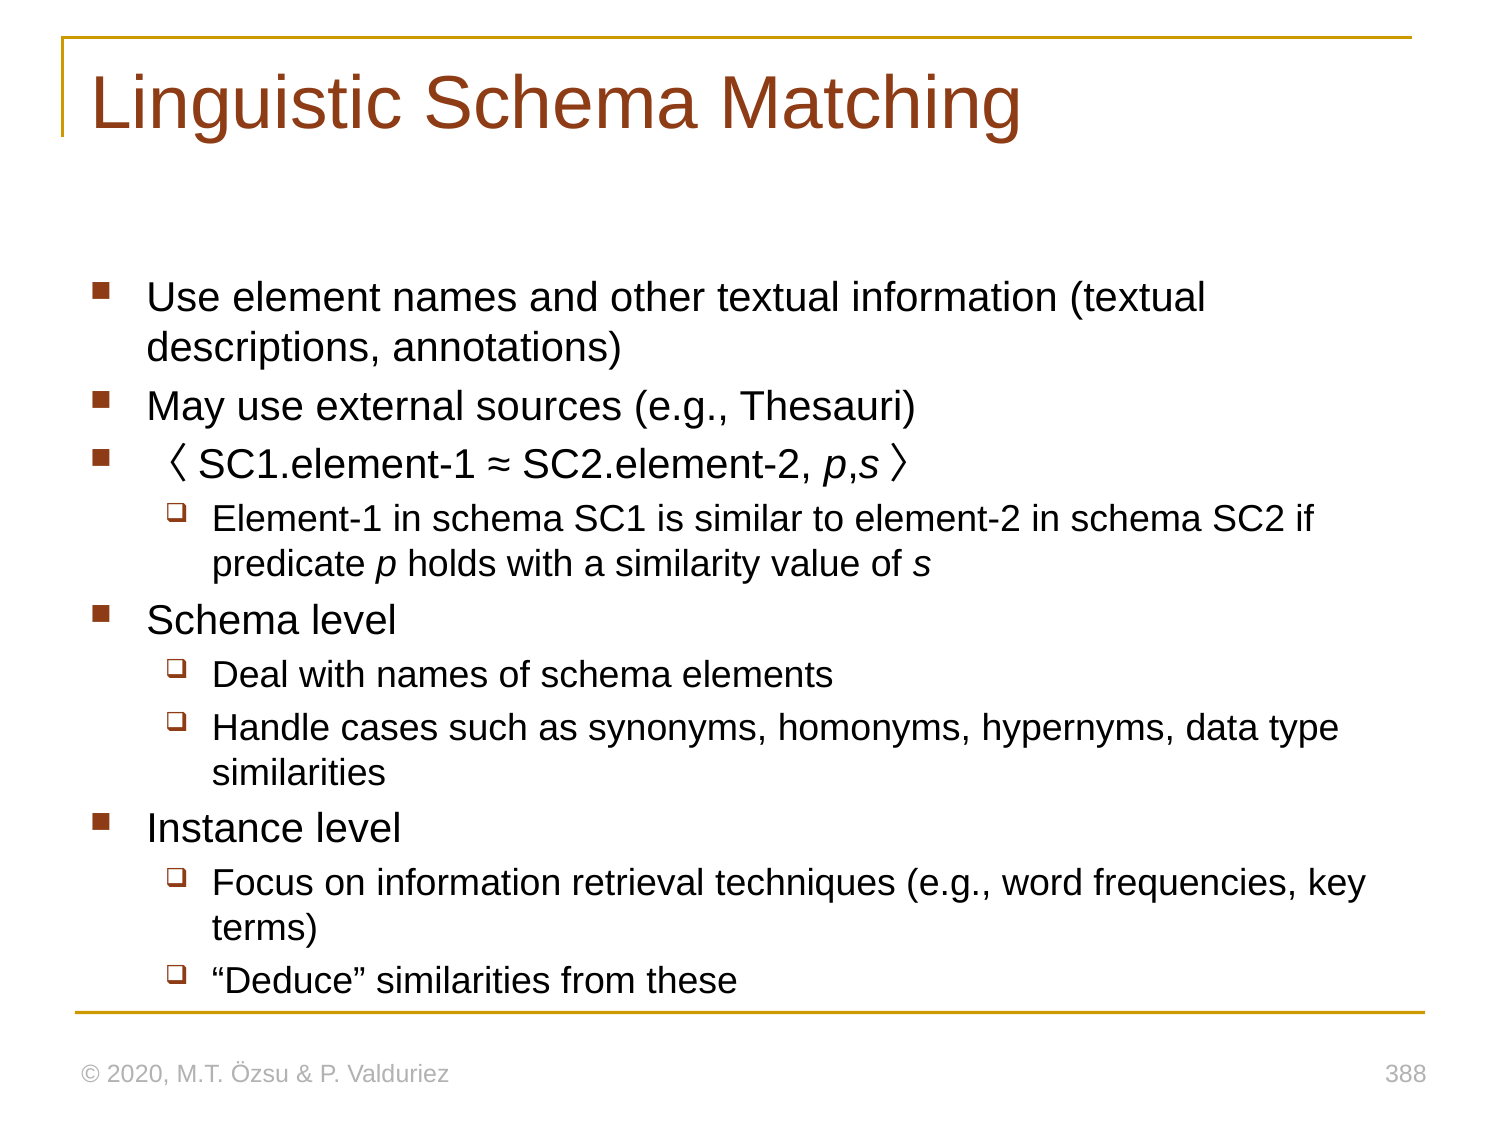

# Linguistic Schema Matching
Use element names and other textual information (textual descriptions, annotations)
May use external sources (e.g., Thesauri)
〈SC1.element-1 ≈ SC2.element-2, p,s〉
Element-1 in schema SC1 is similar to element-2 in schema SC2 if predicate p holds with a similarity value of s
Schema level
Deal with names of schema elements
Handle cases such as synonyms, homonyms, hypernyms, data type similarities
Instance level
Focus on information retrieval techniques (e.g., word frequencies, key terms)
“Deduce” similarities from these
© 2020, M.T. Özsu & P. Valduriez
388